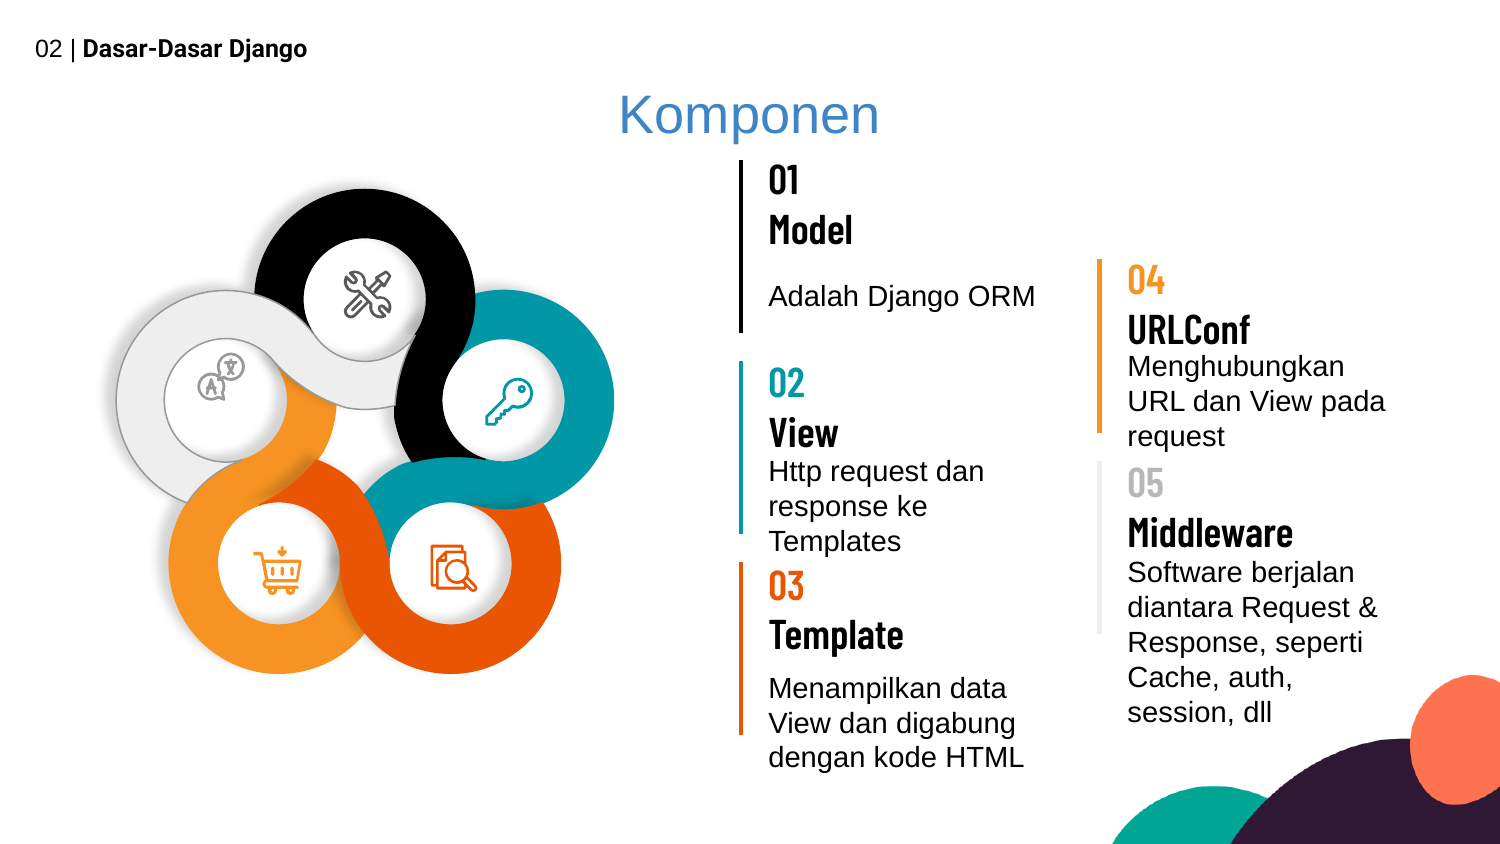

02 | Dasar-Dasar Django
Komponen
01
Model
Adalah Django ORM

04
URLConf
Menghubungkan URL dan View pada request

02
View
Http request dan response ke Templates

05
Middleware
Software berjalan diantara Request & Response, seperti Cache, auth, session, dll

03
Template
Menampilkan data View dan digabung dengan kode HTML